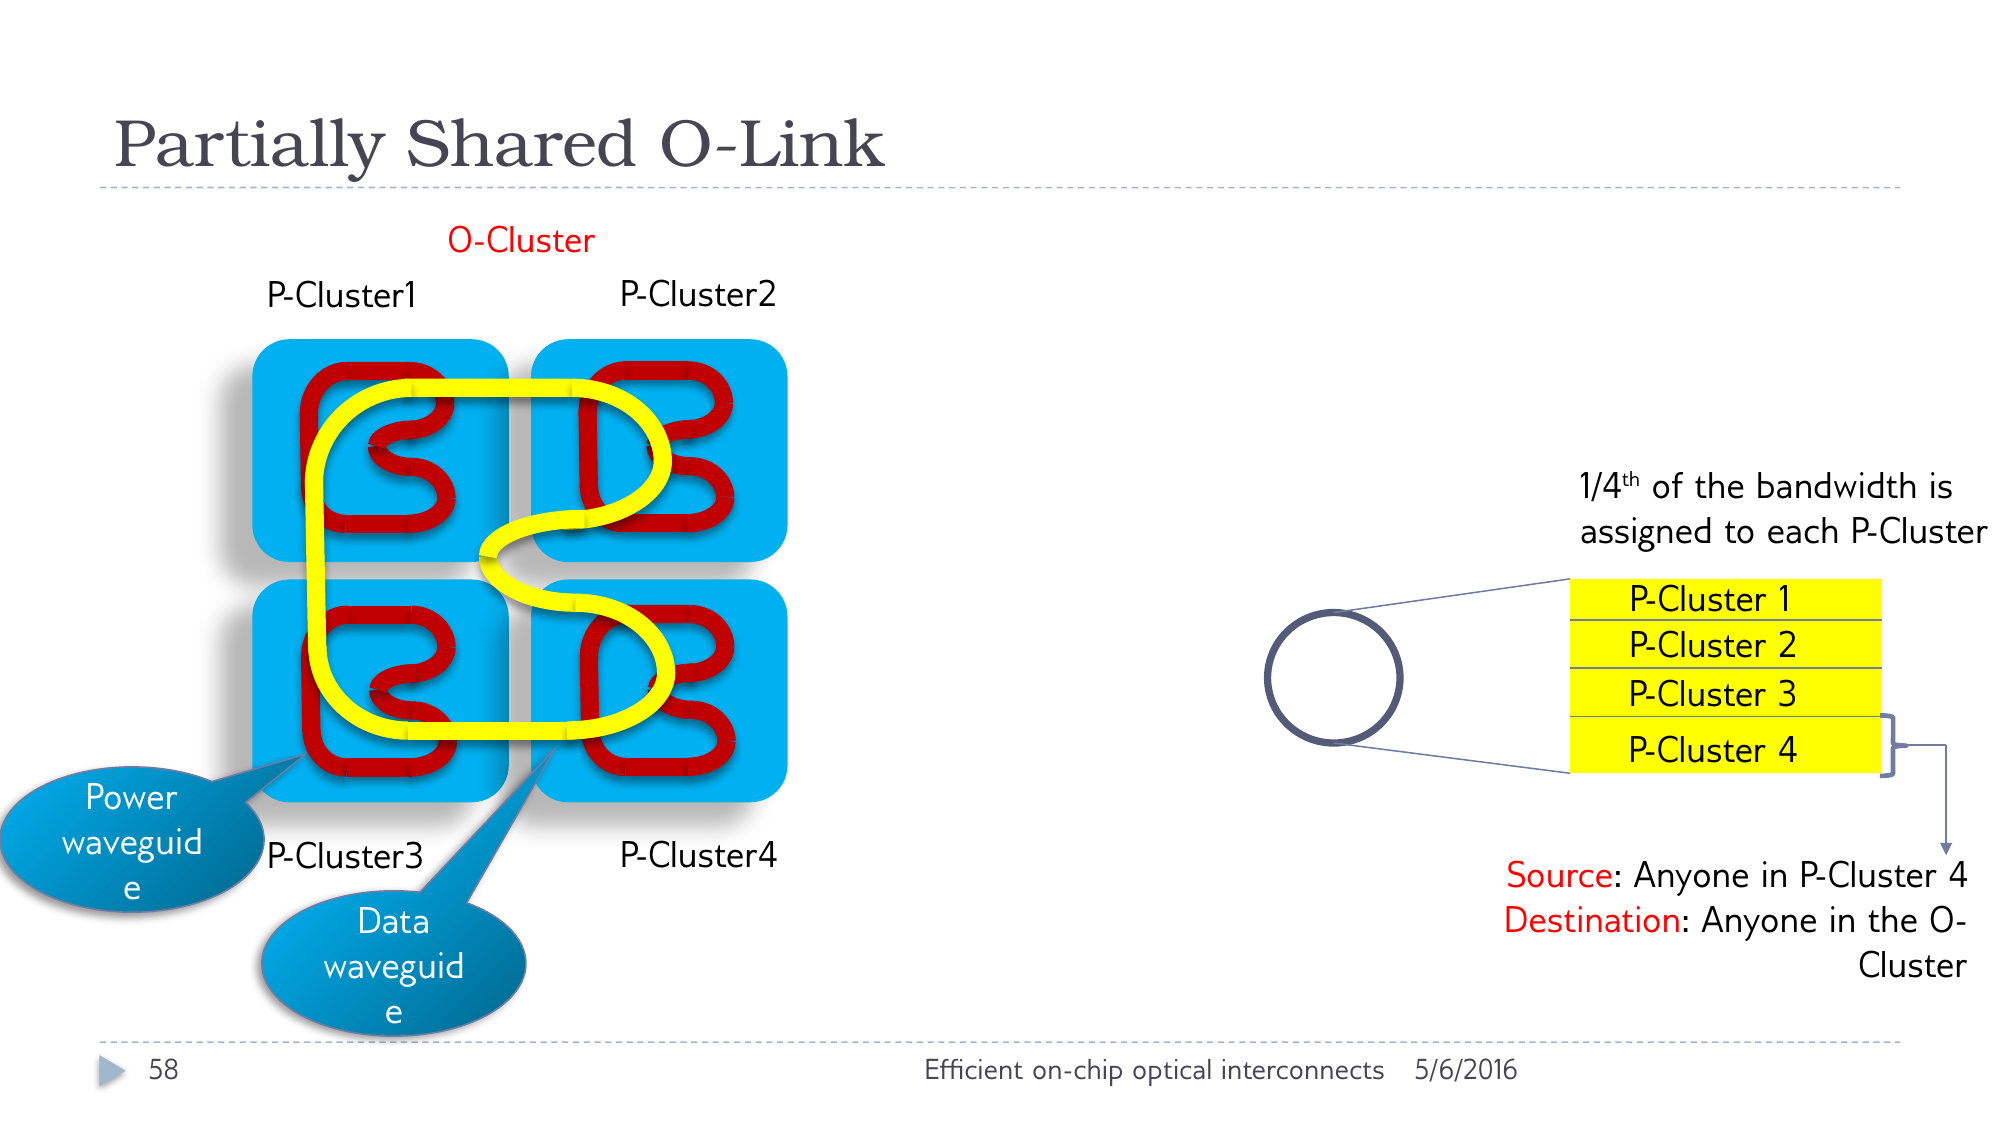

# Partially Shared O-Link
O-Cluster
P-Cluster2
P-Cluster1

1/4th of the bandwidth is assigned to each P-Cluster
P-Cluster 1

P-Cluster 2

P-Cluster 3

P-Cluster 4
Power
waveguide
P-Cluster4
P-Cluster3
Source: Anyone in P-Cluster 4
Destination: Anyone in the O-Cluster
Data waveguide
58
Efficient on-chip optical interconnects
5/6/2016